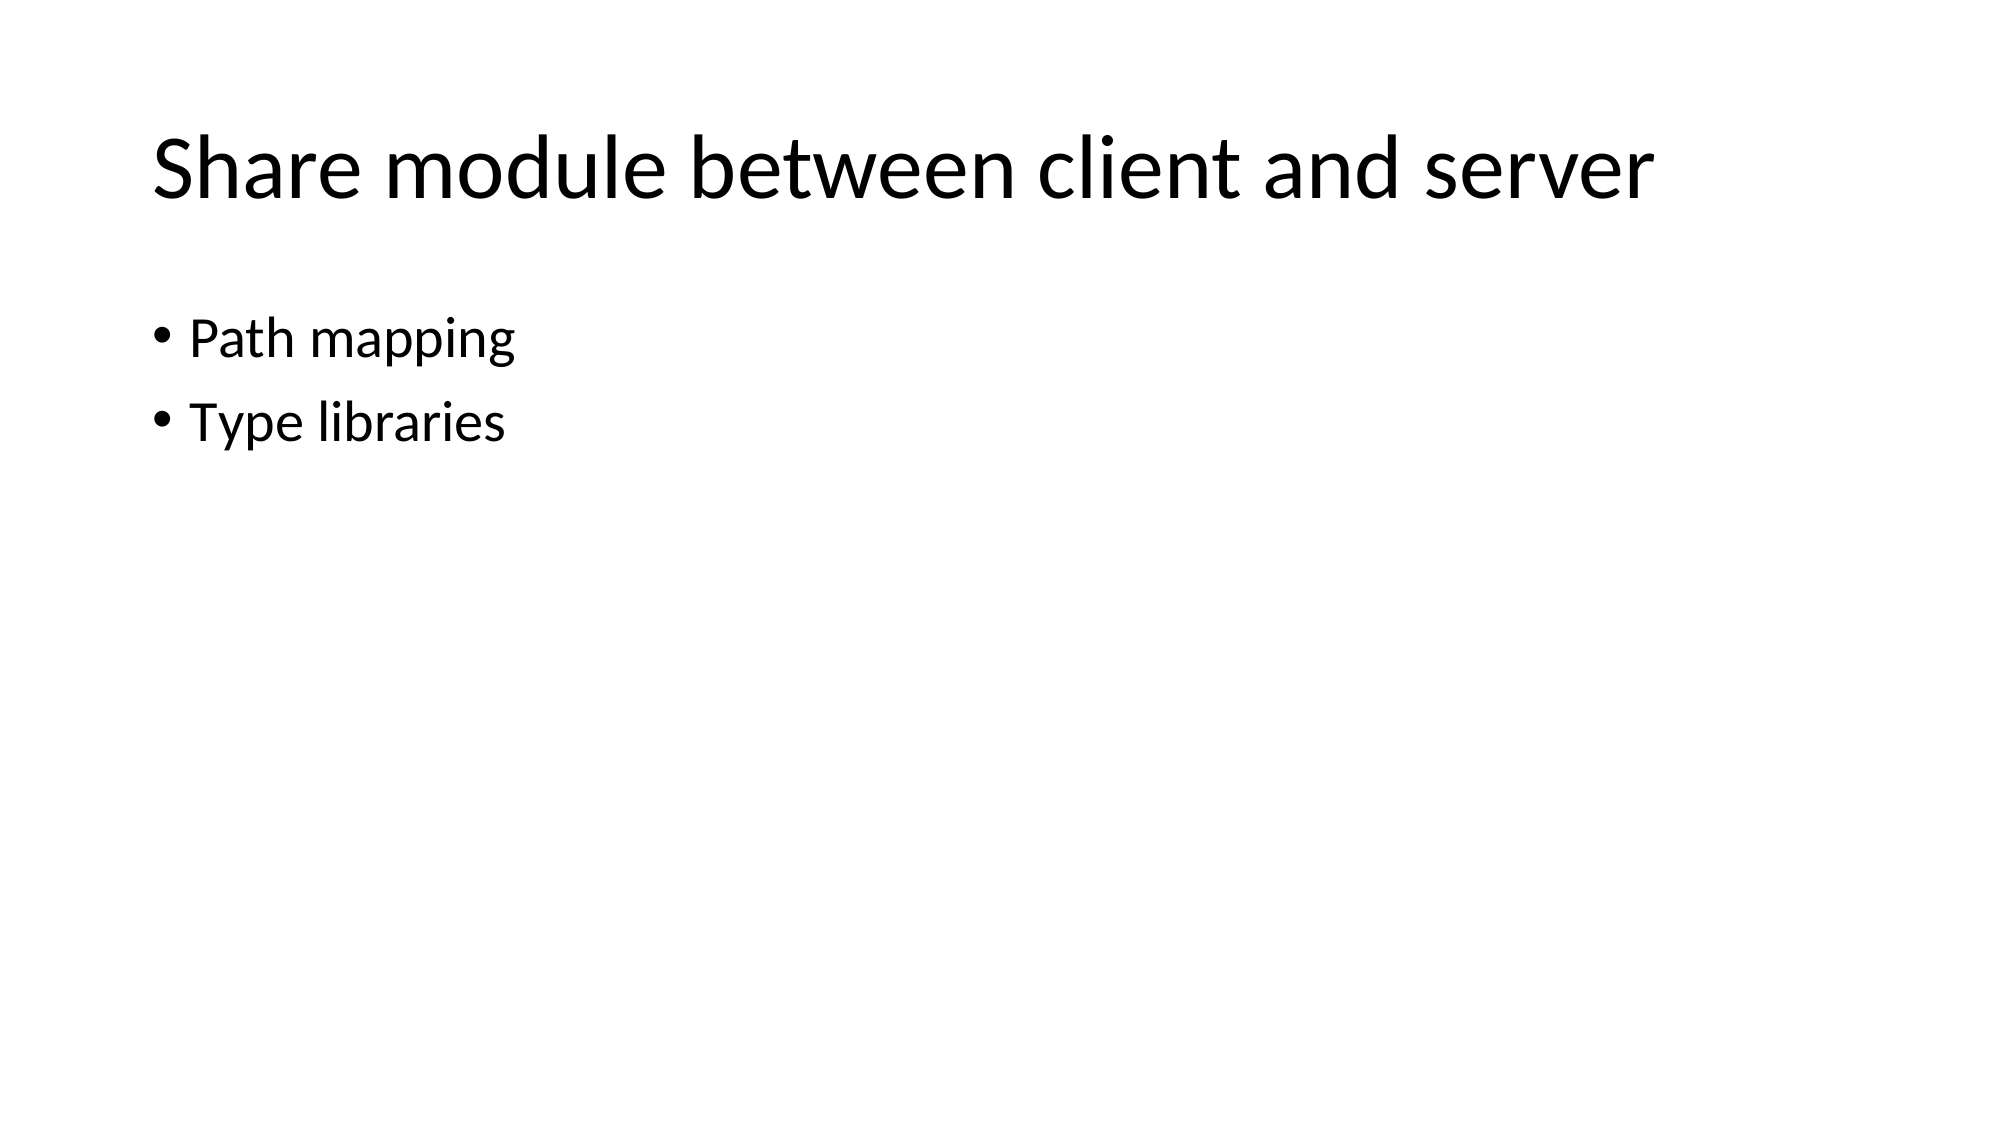

# Share module between client and server
Path mapping
Type libraries